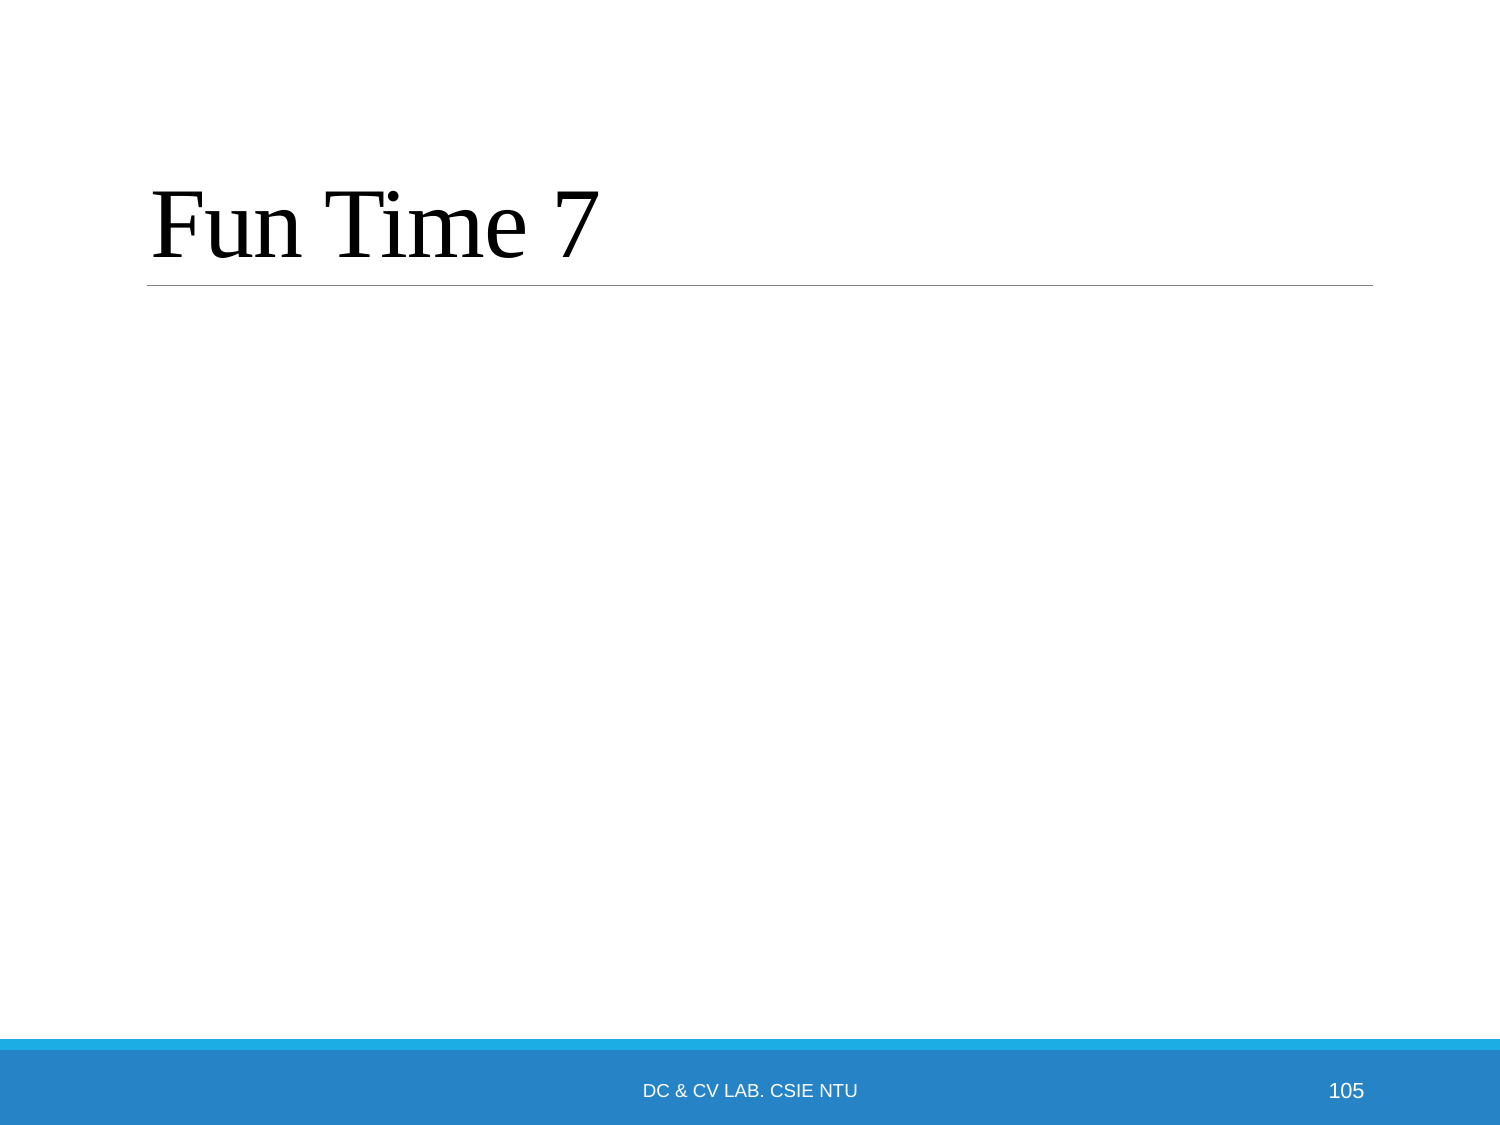

# Fun Time 7
DC & CV Lab. CSIE NTU
105